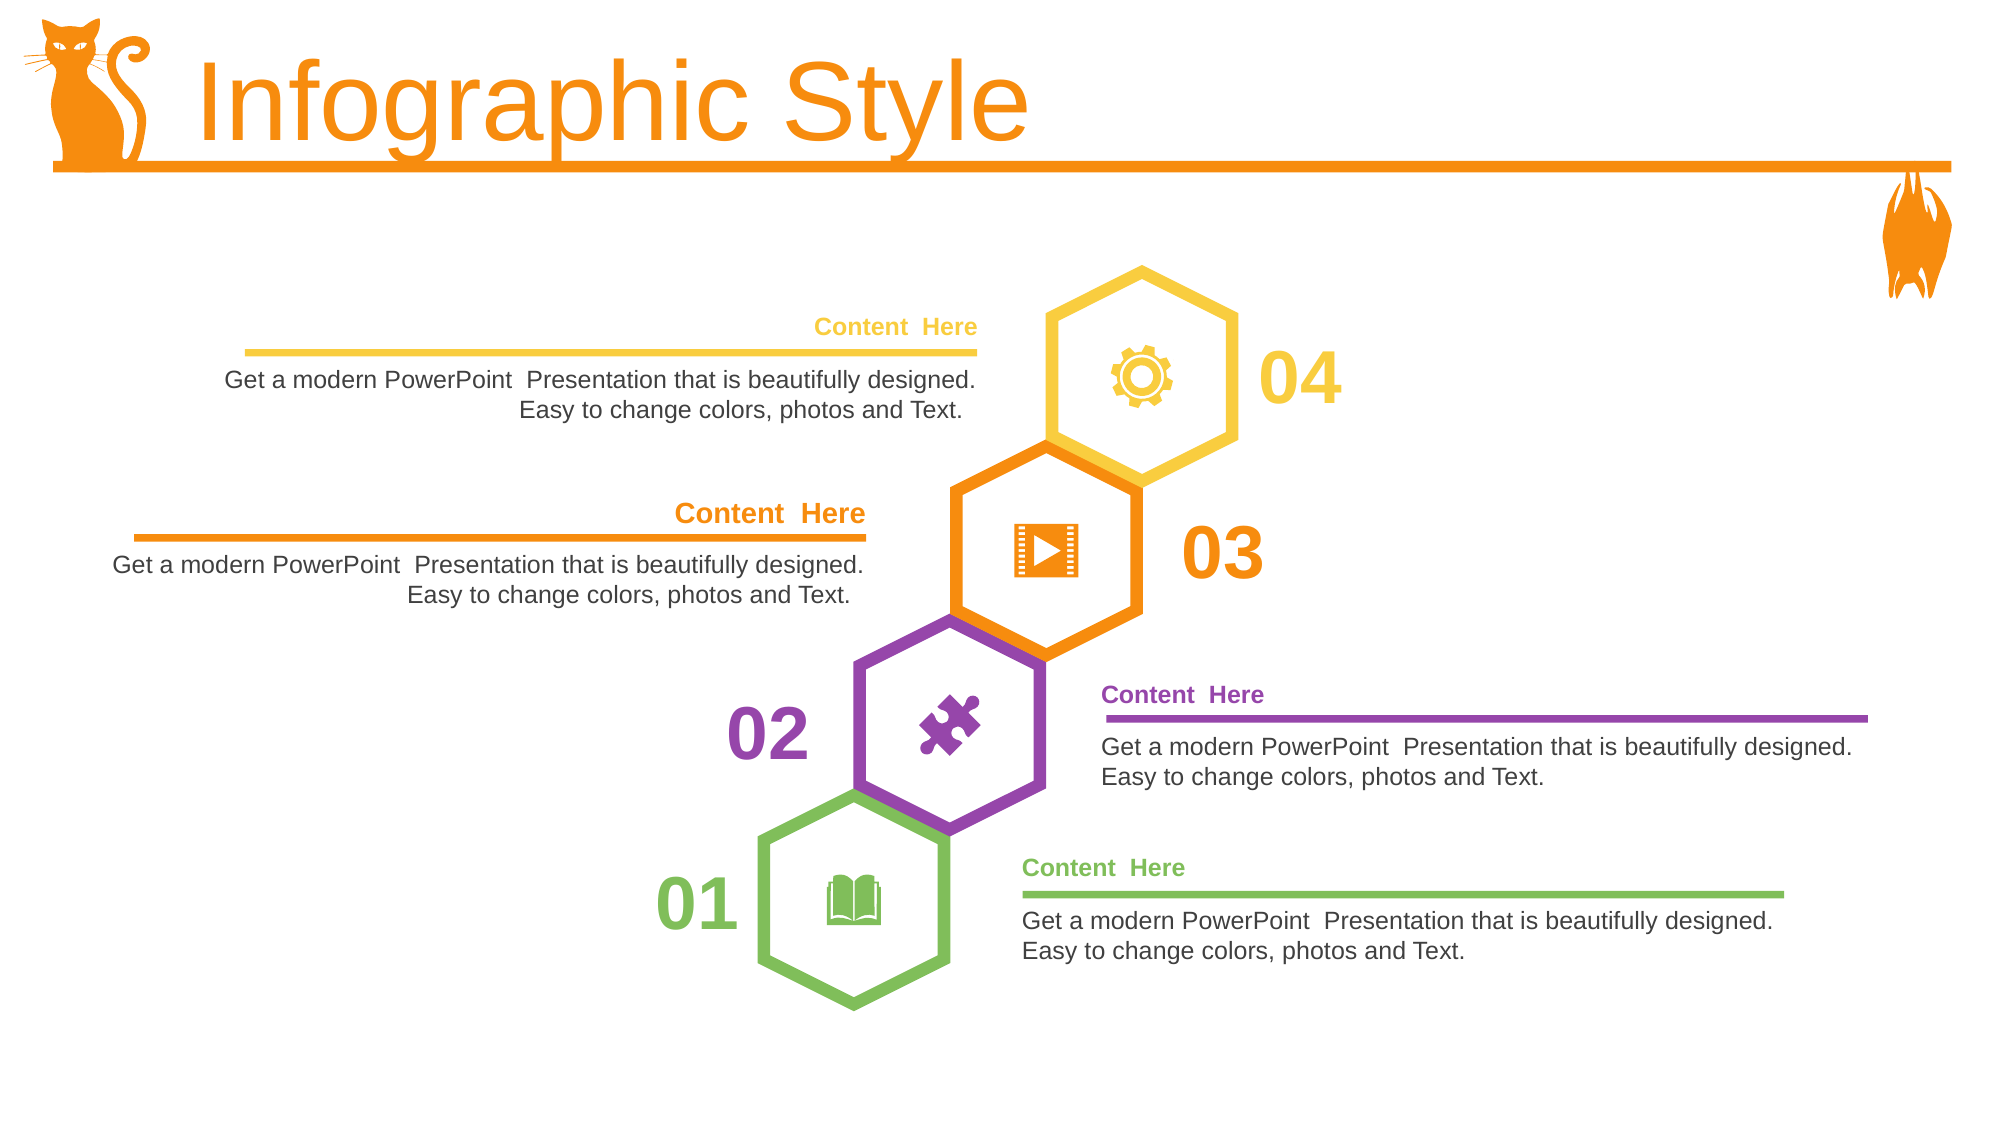

Infographic Style

Content  Here
Get a modern PowerPoint  Presentation that is beautifully designed. Easy to change colors, photos and Text.

04

Content  Here
Get a modern PowerPoint  Presentation that is beautifully designed. Easy to change colors, photos and Text.

03

Content  Here
Get a modern PowerPoint  Presentation that is beautifully designed. Easy to change colors, photos and Text.

02

Content  Here
Get a modern PowerPoint  Presentation that is beautifully designed. Easy to change colors, photos and Text.

01